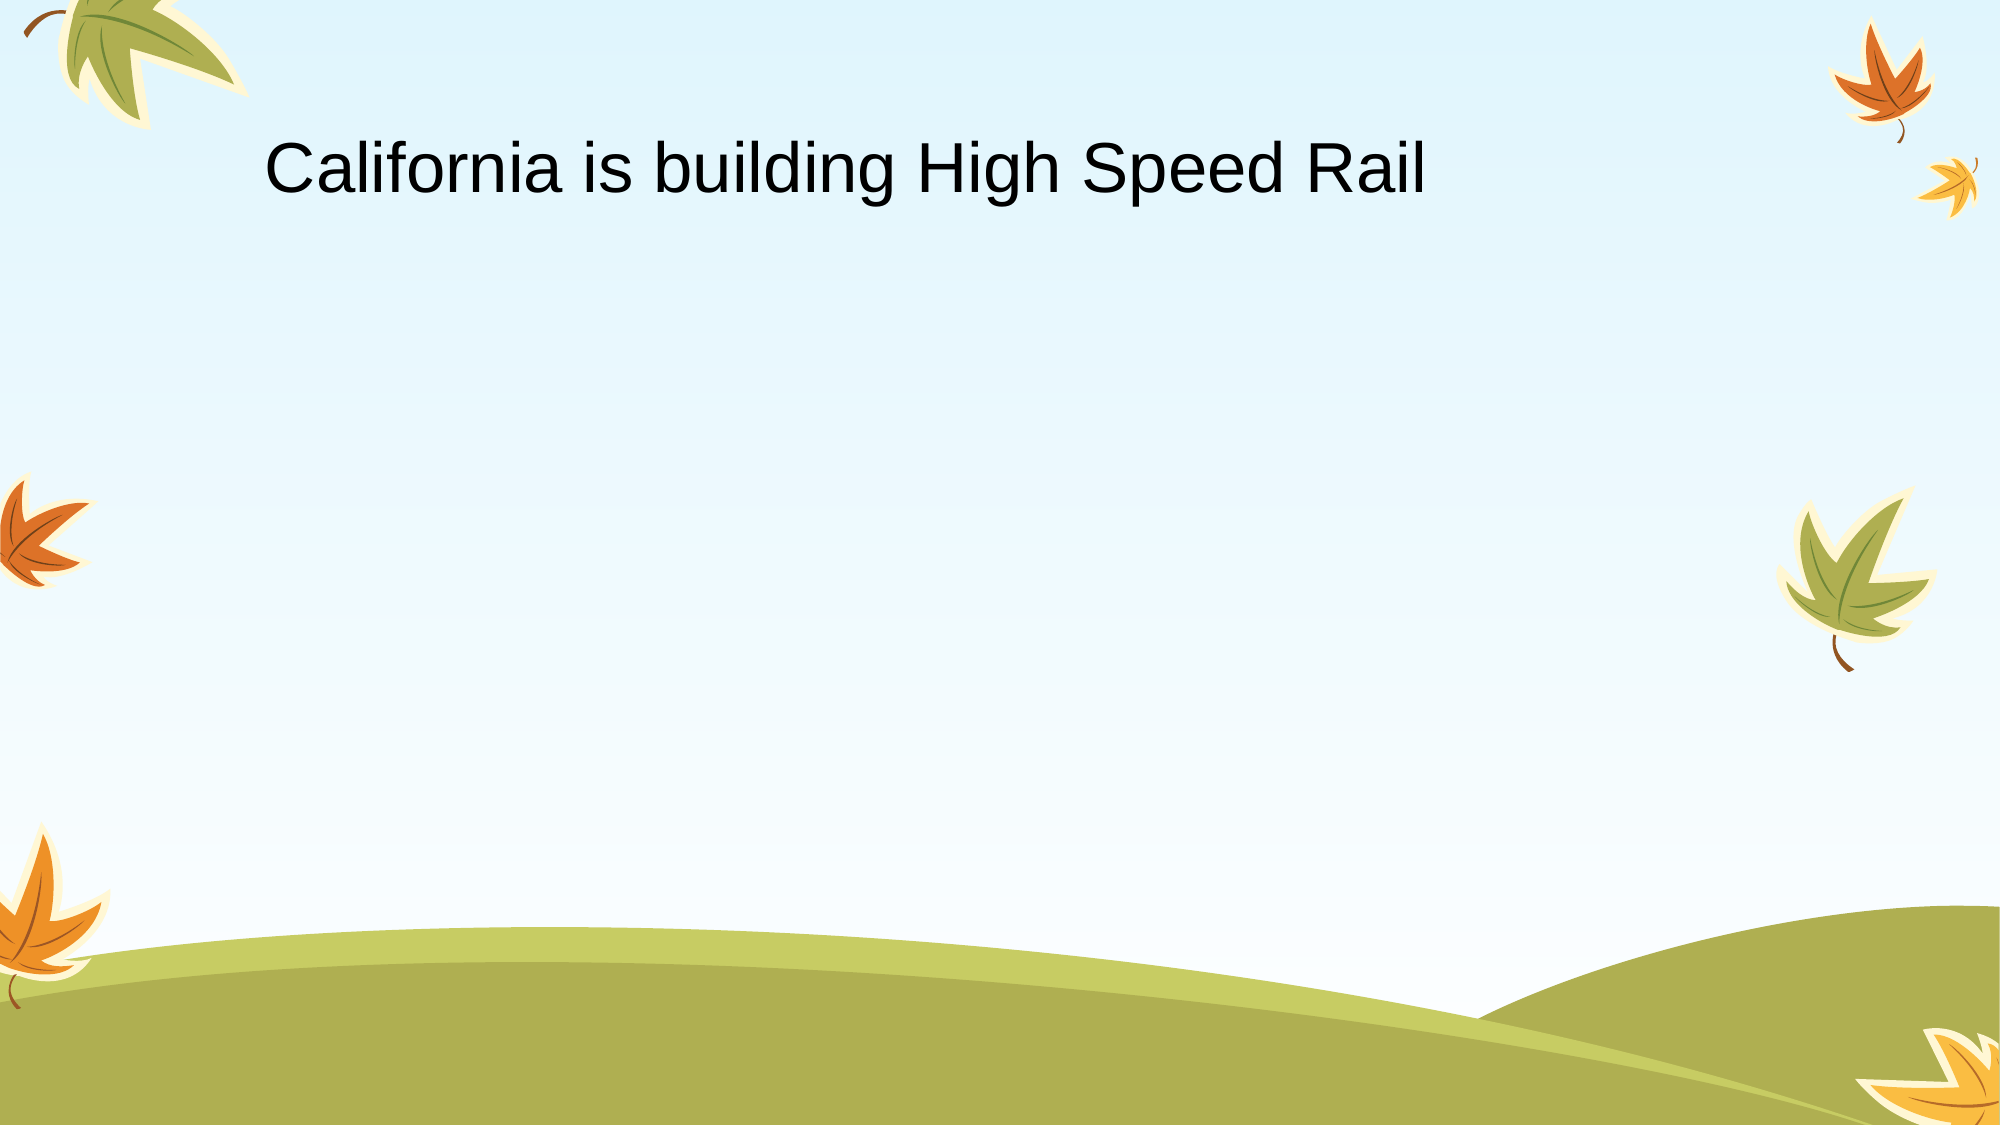

# California is building High Speed Rail